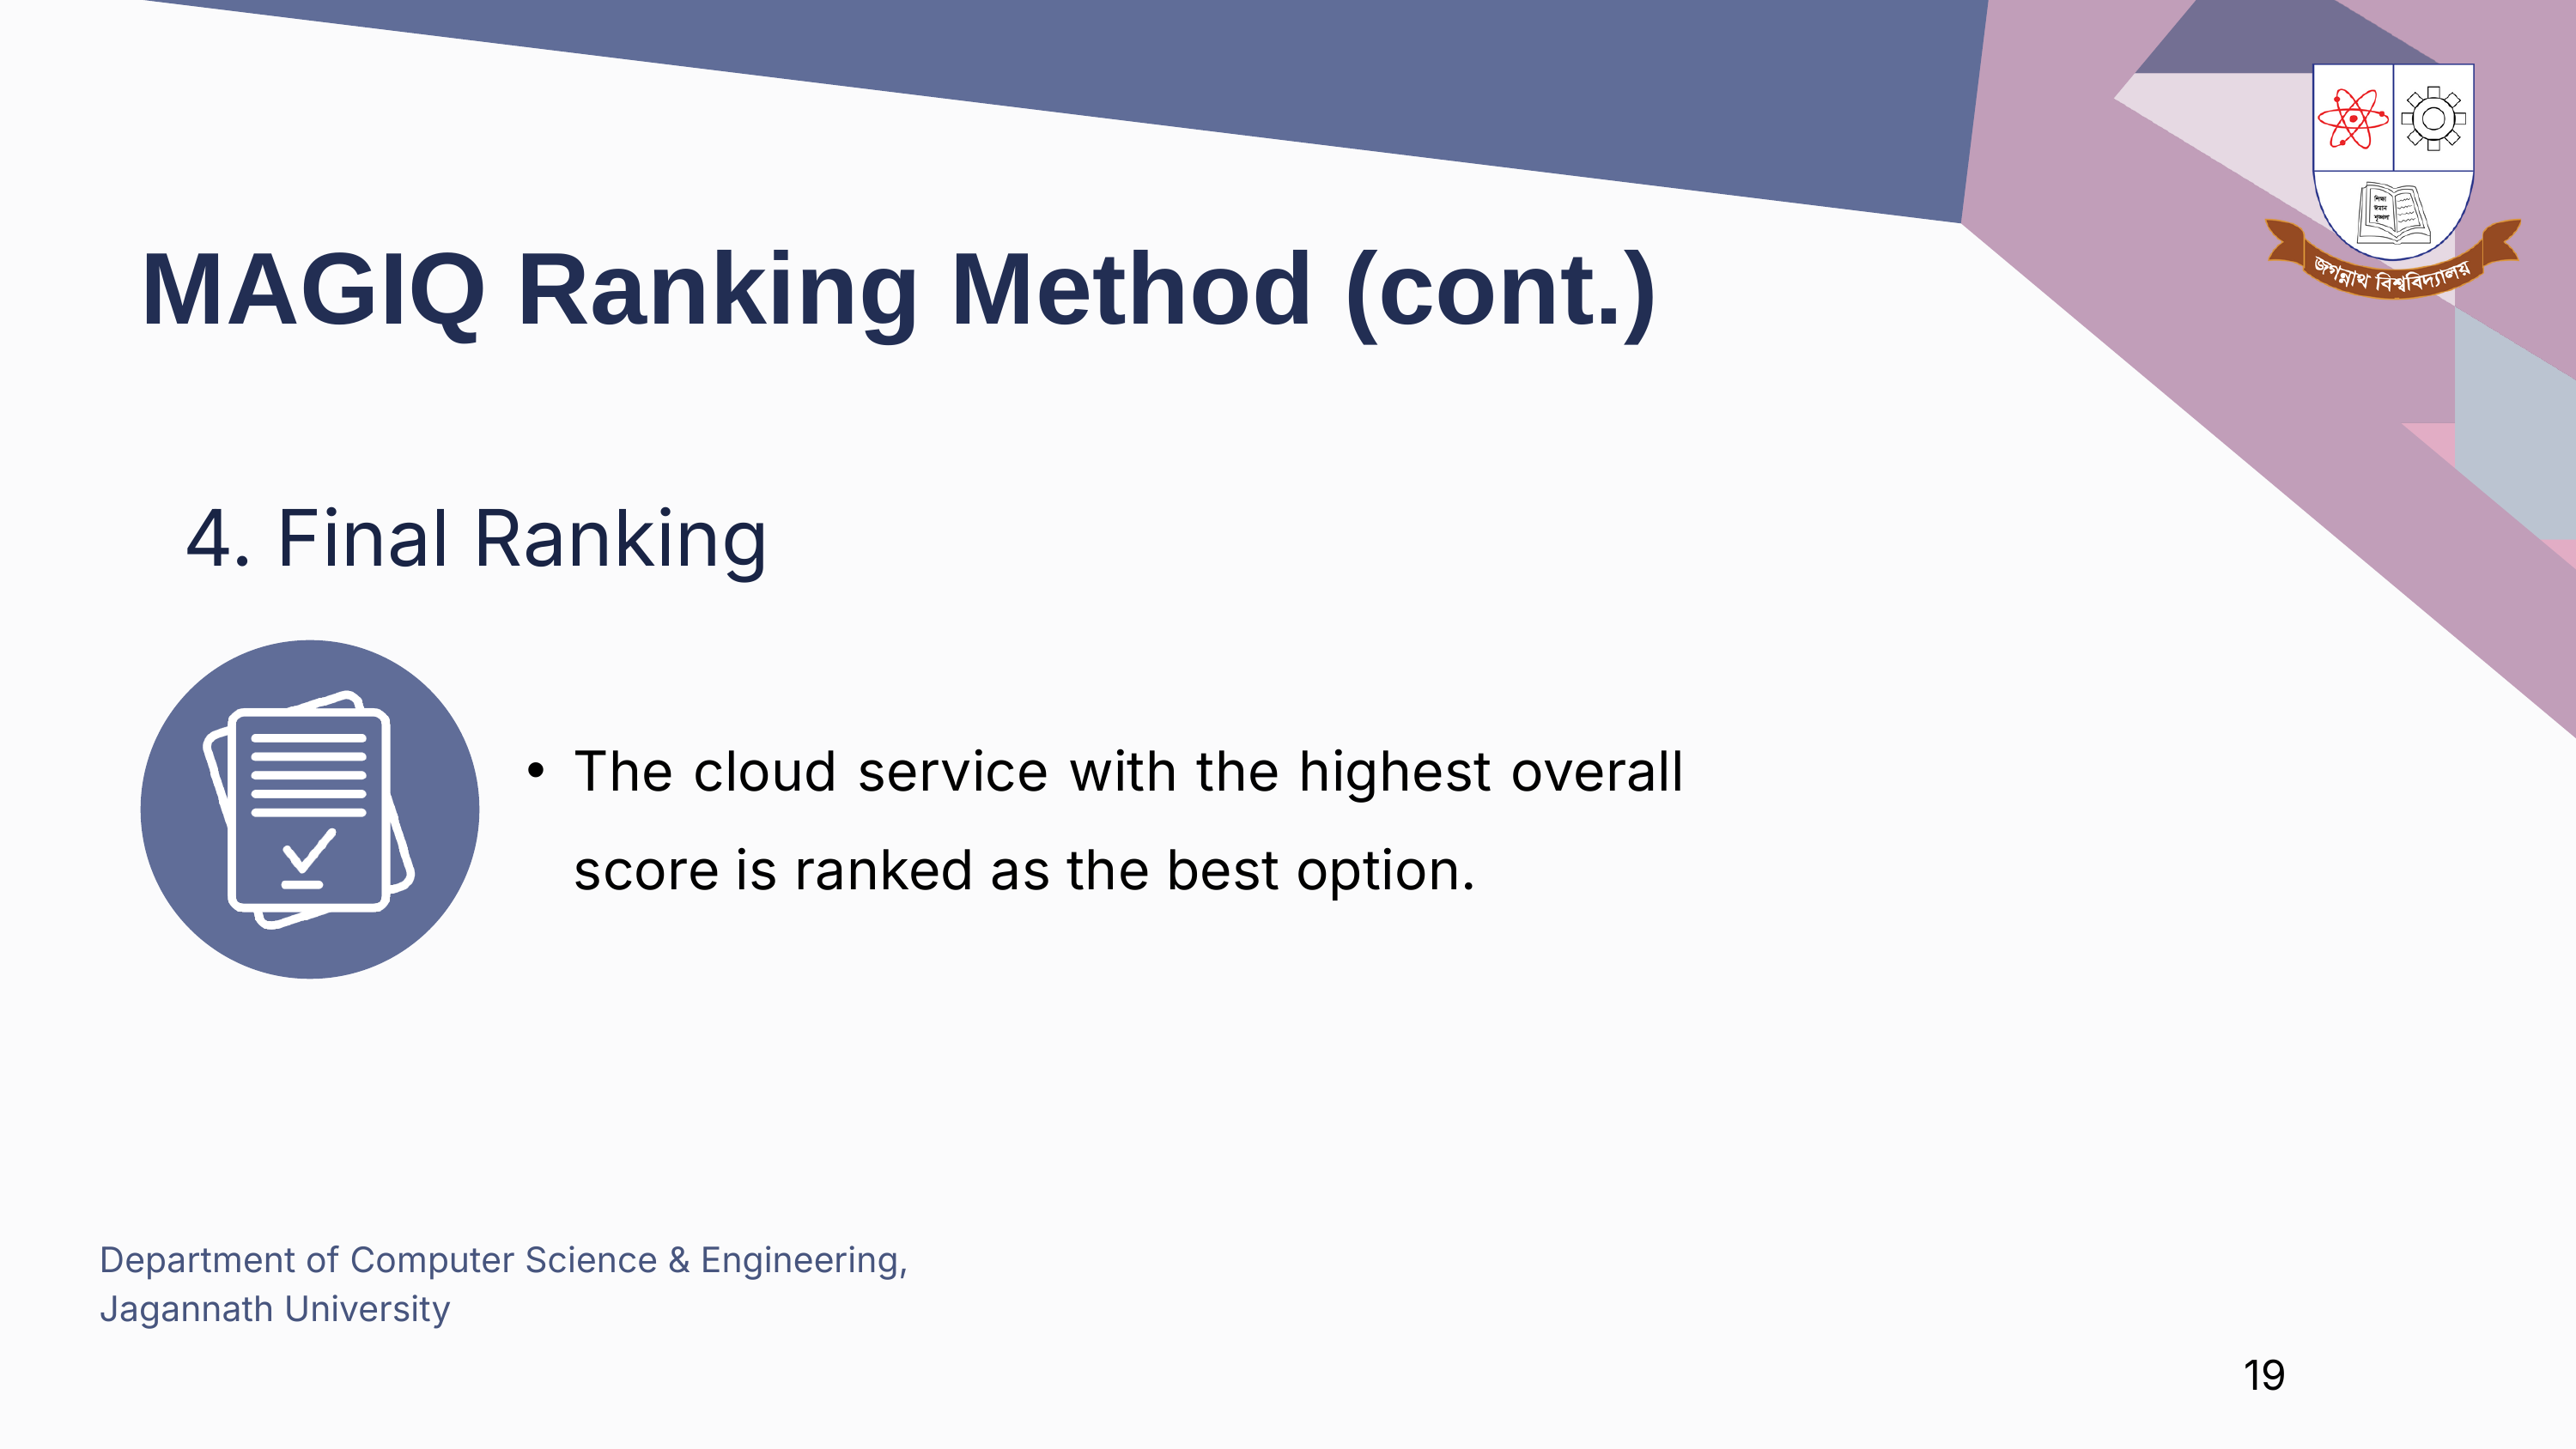

MAGIQ Ranking Method (cont.)
4. Final Ranking

The cloud service with the highest overall score is ranked as the best option.
Department of Computer Science & Engineering, Jagannath University
19